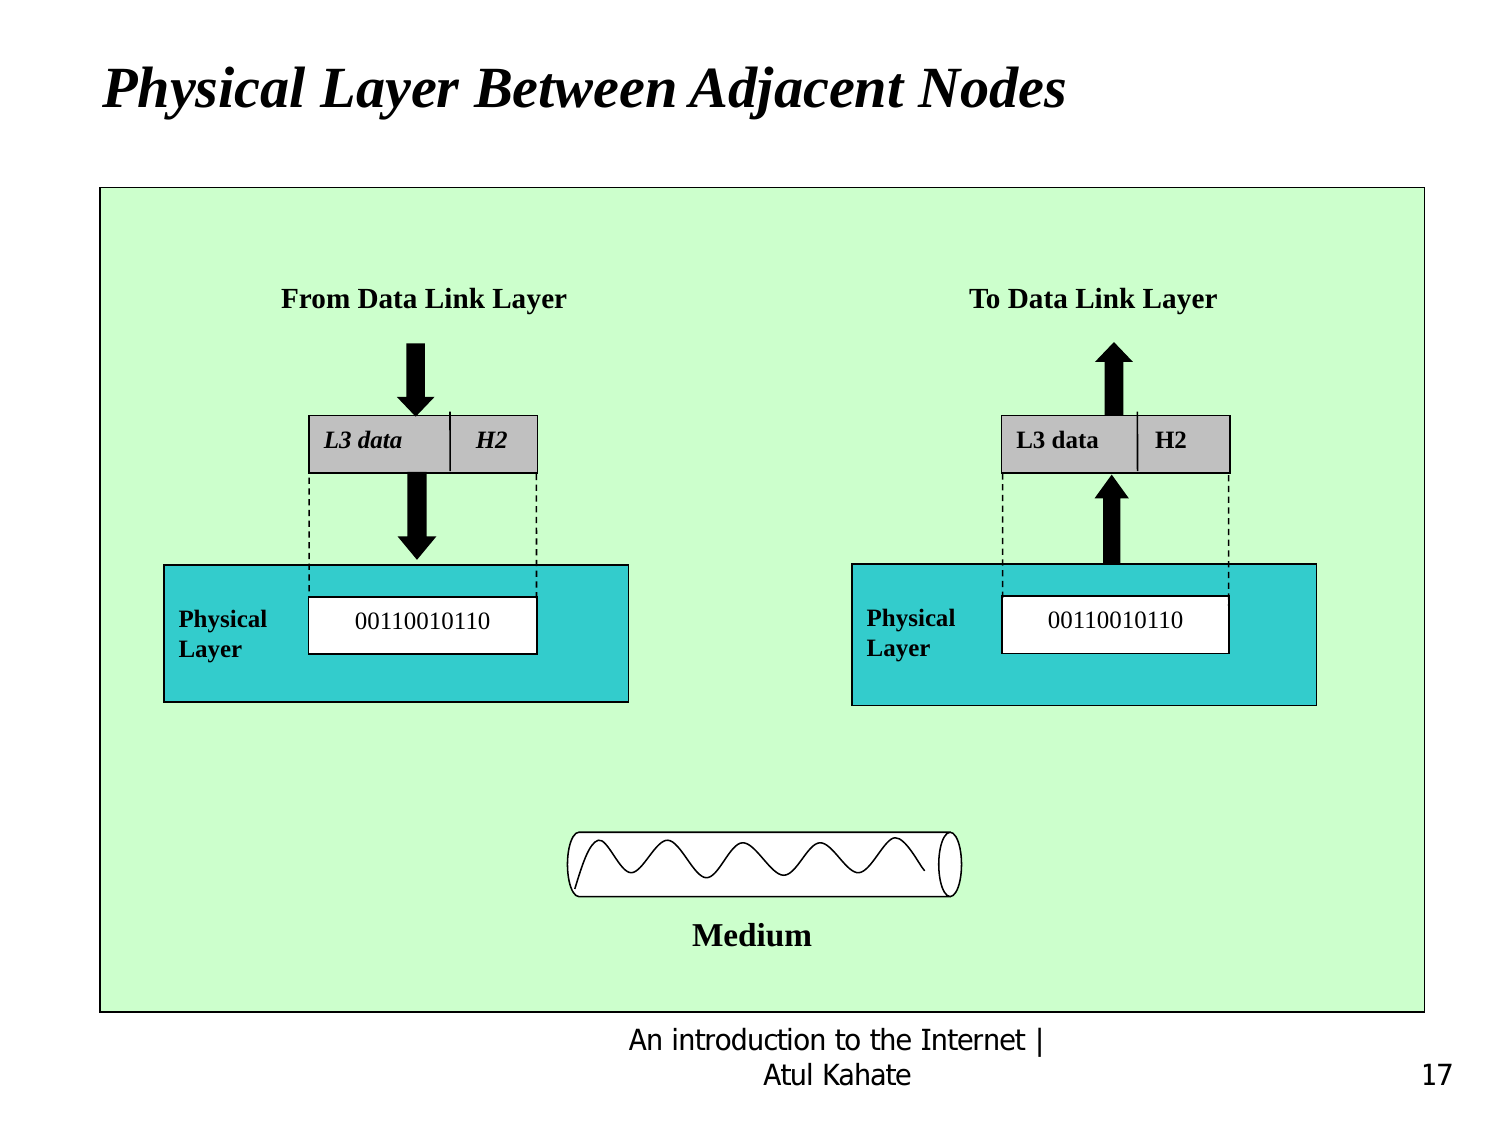

Physical Layer Between Adjacent Nodes

From Data Link Layer
To Data Link Layer

L3 data              H2
L3 data         H2

Physical
Layer

Physical
Layer

00110010110
00110010110

Medium
An introduction to the Internet | Atul Kahate
17